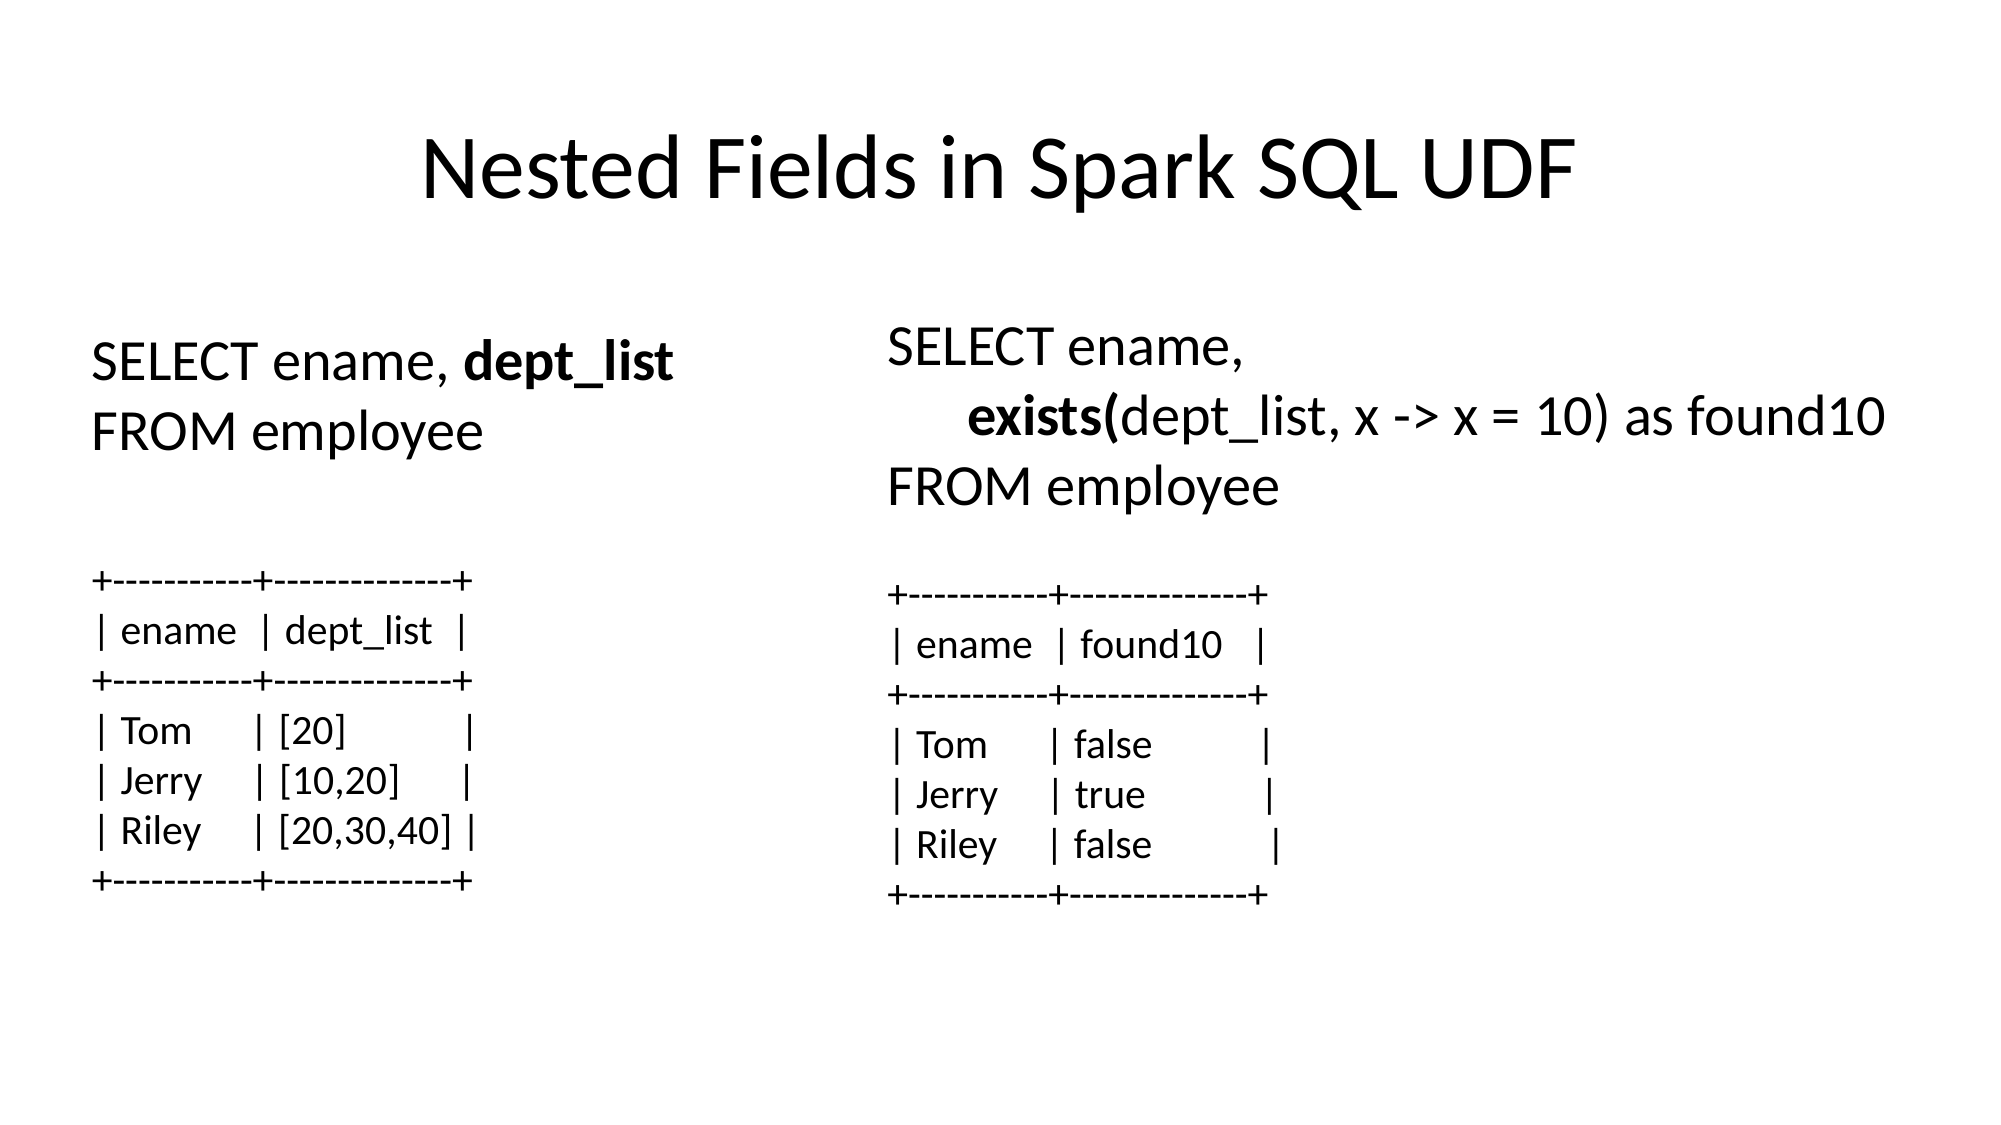

# Nested Fields in Spark SQL UDF
SELECT ename,
      exists(dept_list, x -> x = 10) as found10
FROM employee
+-----------+--------------+
| ename  | found10   |
+-----------+--------------+
| Tom      | false           |
| Jerry     | true            |
| Riley     | false            |
+-----------+--------------+

SELECT ename, dept_list
FROM employee

+-----------+--------------+
| ename  | dept_list  |
+-----------+--------------+
| Tom      | [20]            |
| Jerry     | [10,20]      |
| Riley     | [20,30,40] |
+-----------+--------------+